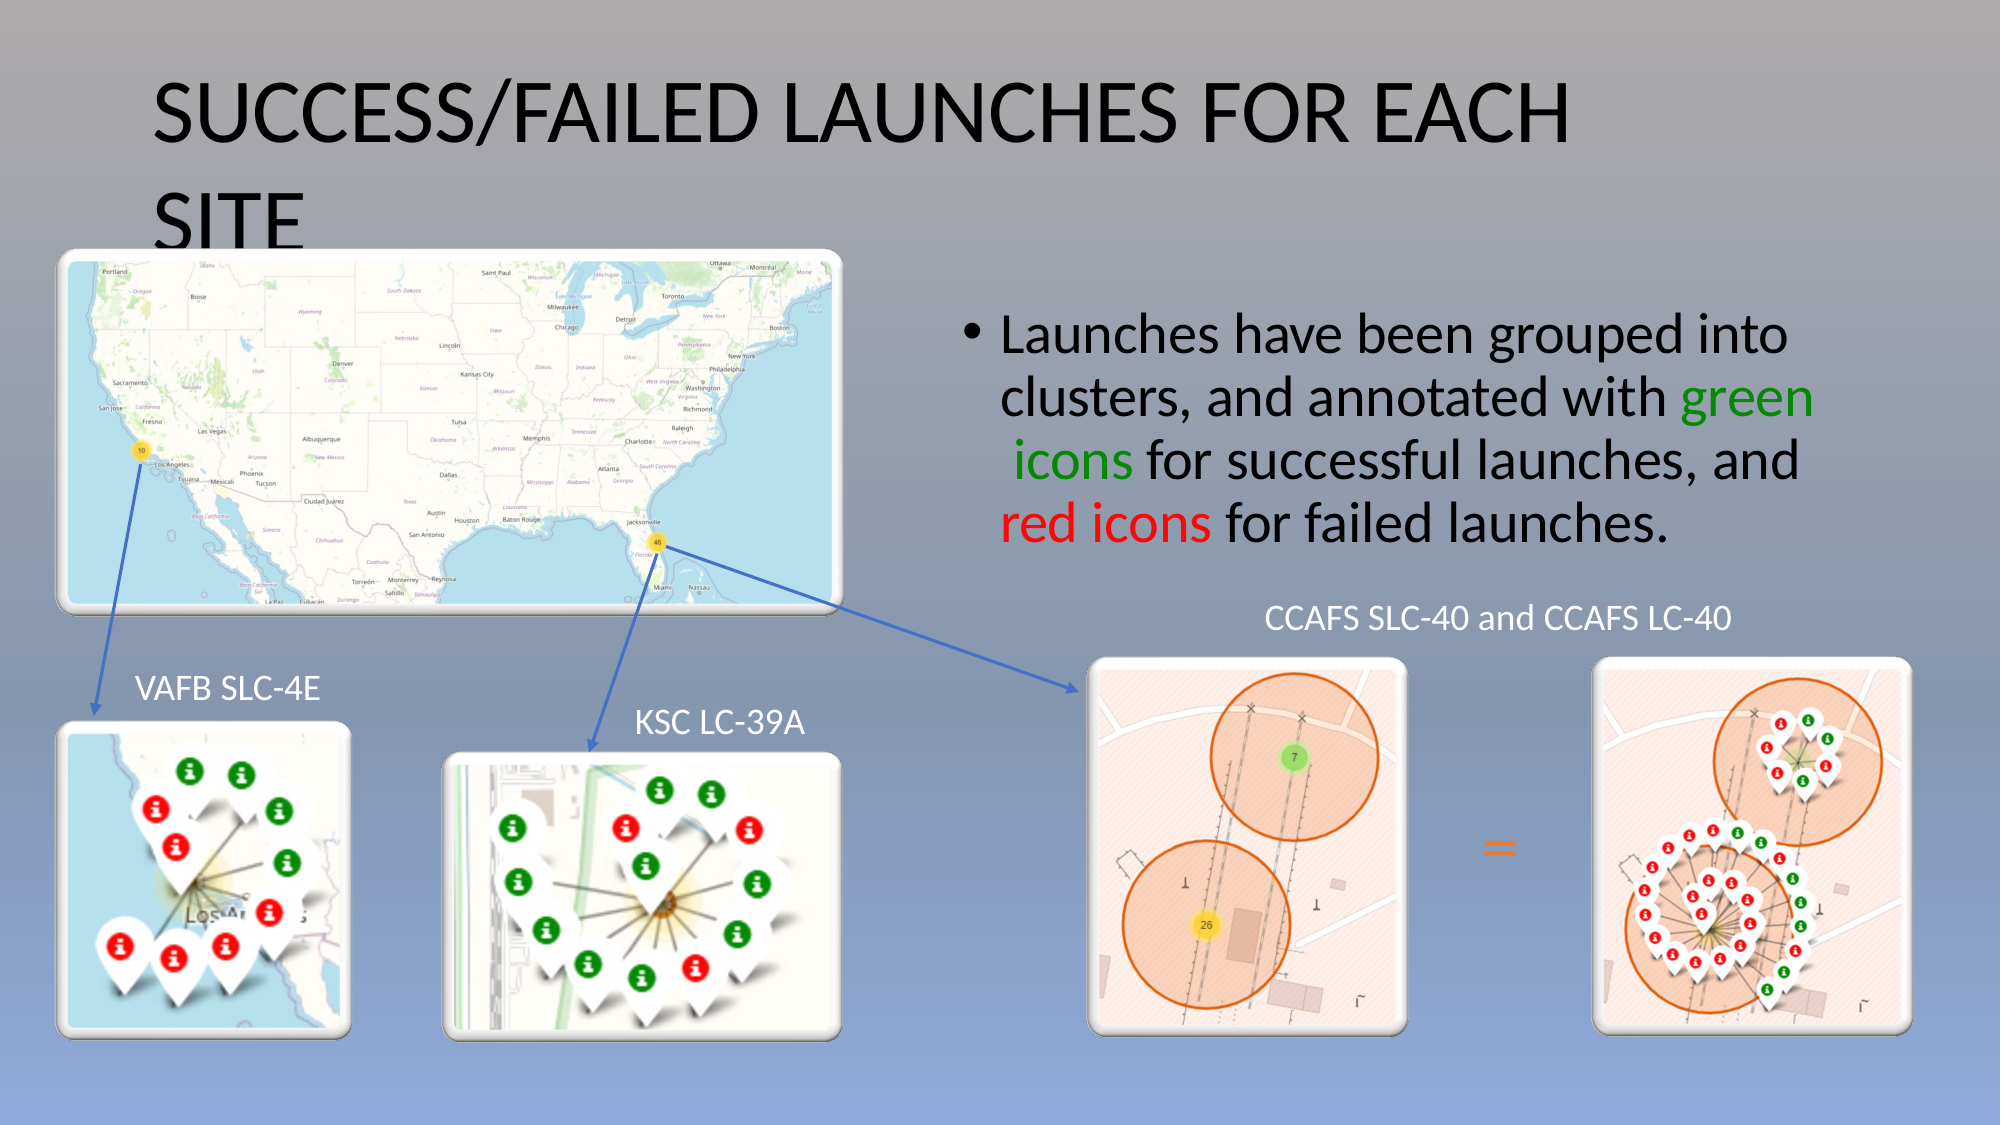

# SUCCESS/FAILED LAUNCHES FOR EACH SITE

Launches have been grouped into  clusters, and annotated with green  icons for successful launches, and  red icons for failed launches.
CCAFS SLC-40 and CCAFS LC-40
VAFB SLC-4E
KSC LC-39A
=